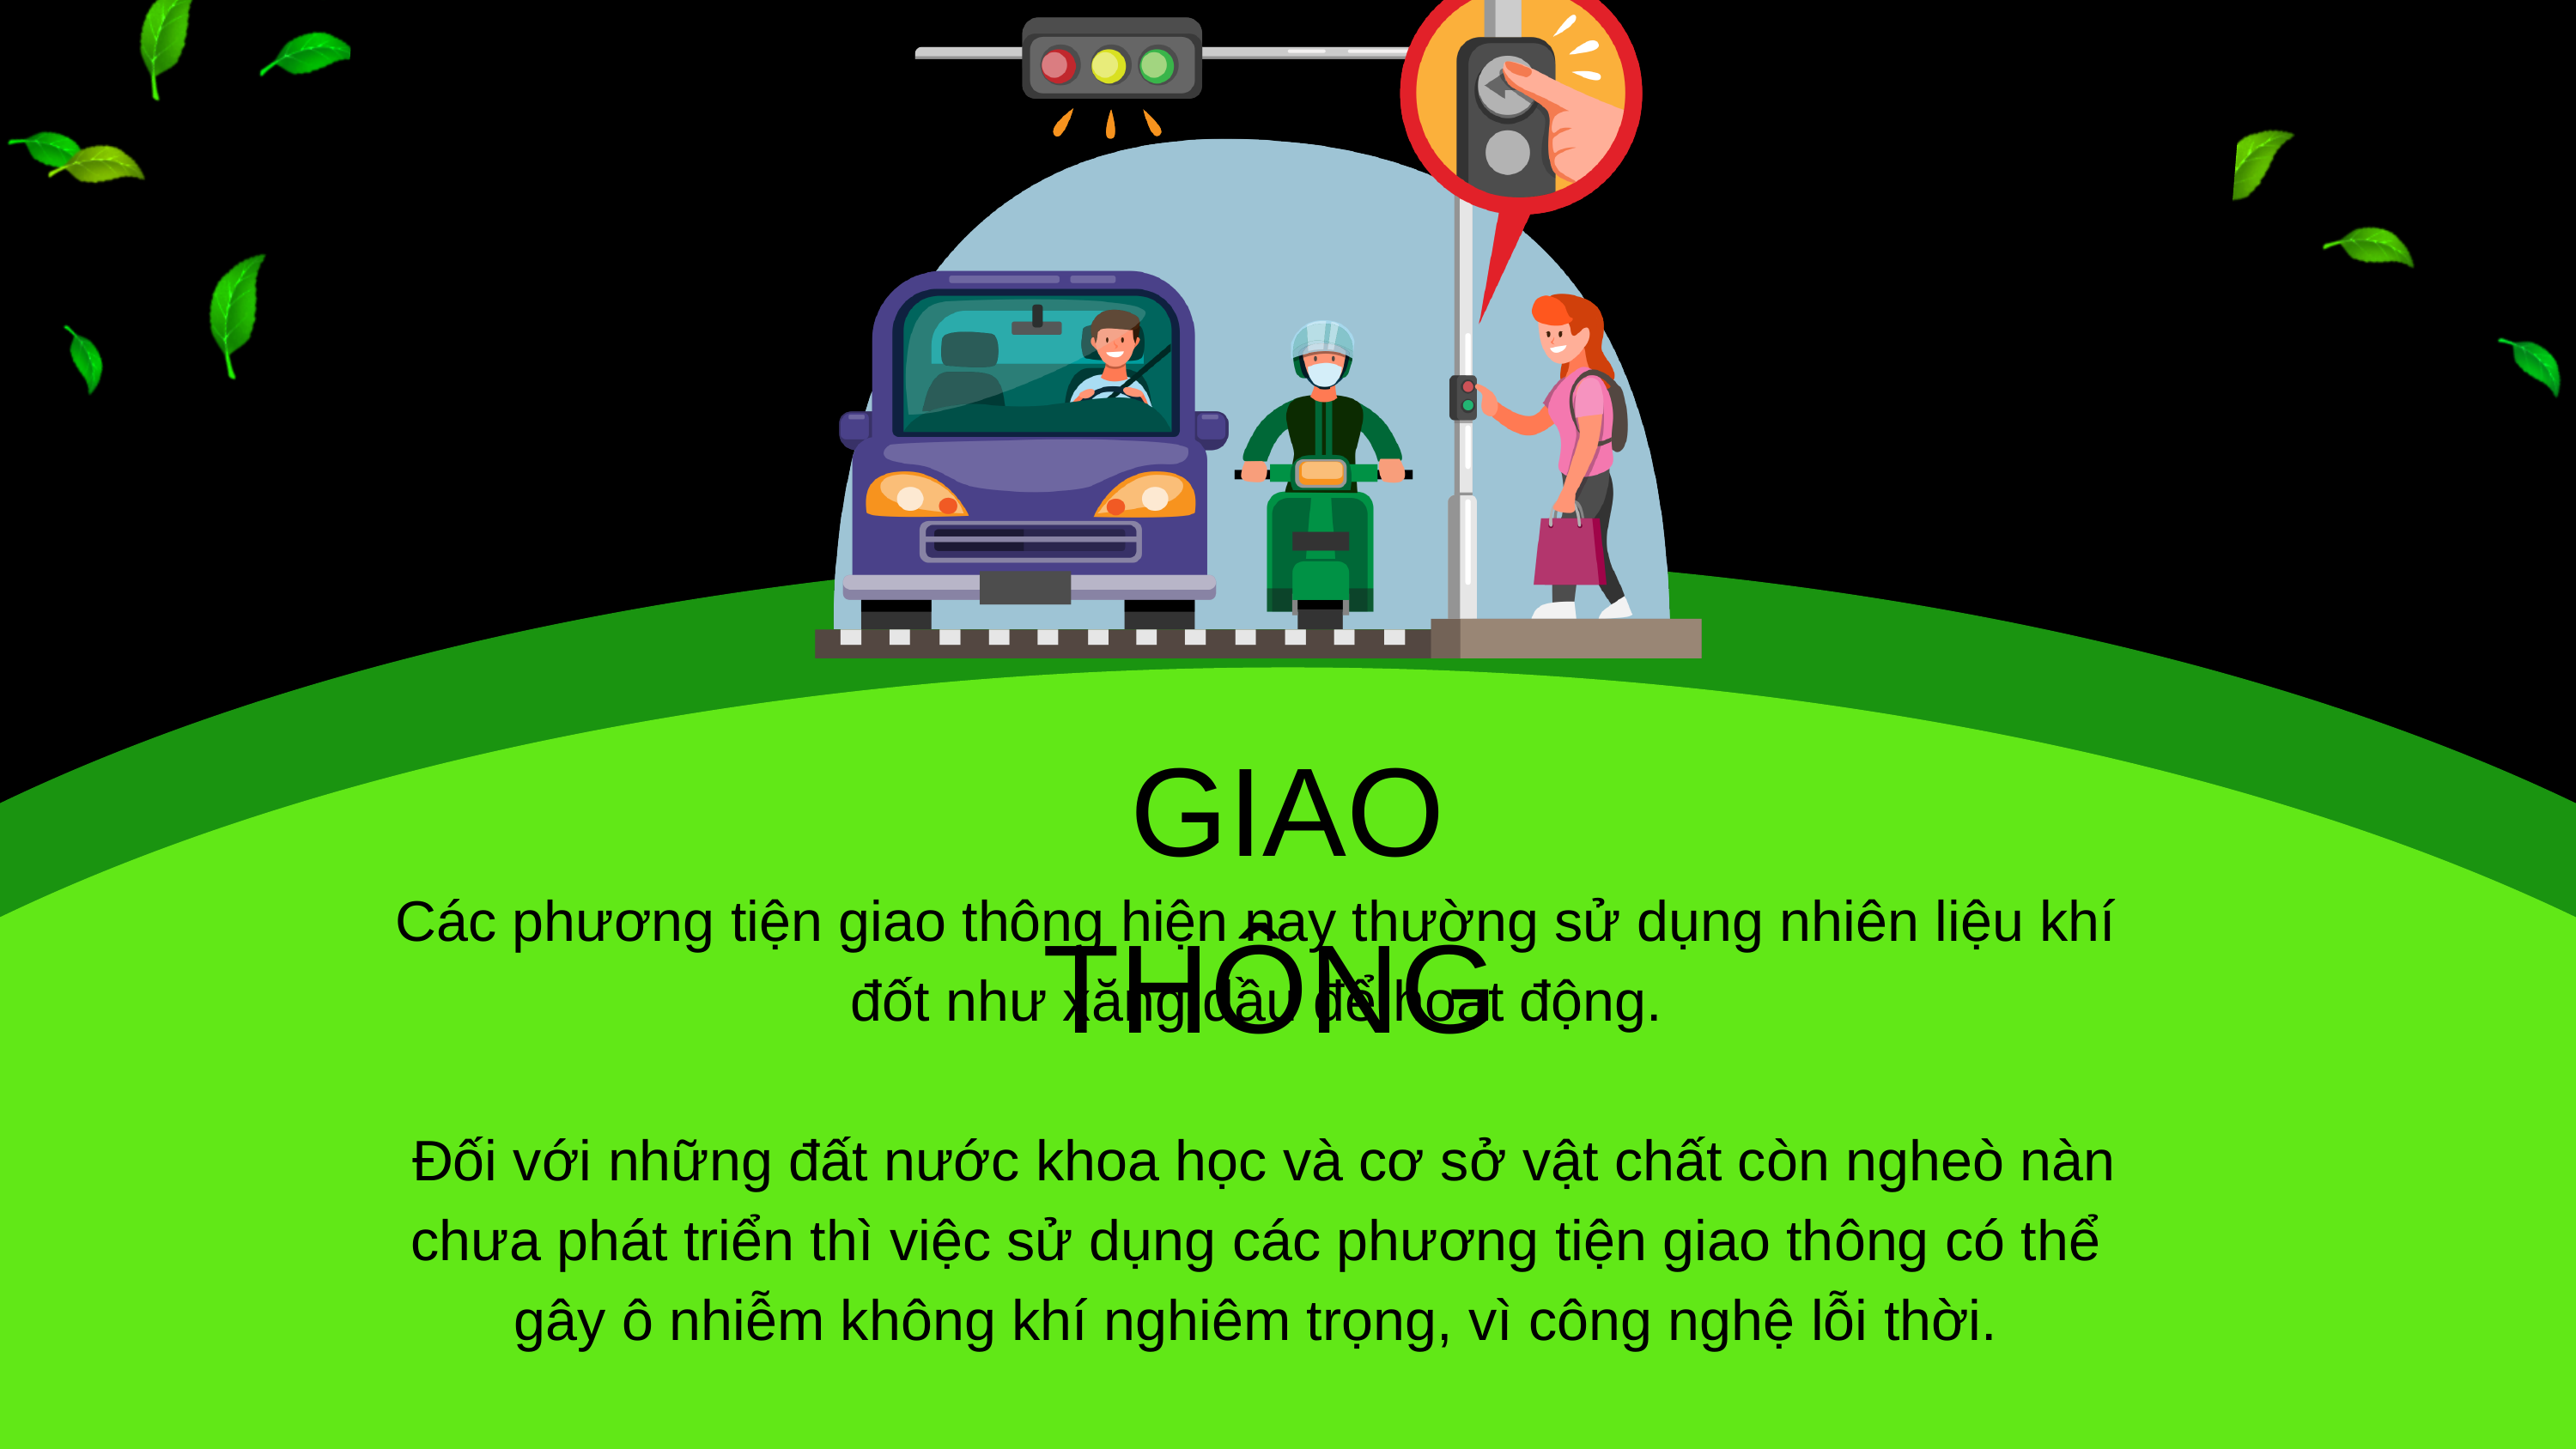

GIAO THÔNG
Các phương tiện giao thông hiện nay thường sử dụng nhiên liệu khí đốt như xăng dầu để hoạt động.

 Đối với những đất nước khoa học và cơ sở vật chất còn ngheò nàn chưa phát triển thì việc sử dụng các phương tiện giao thông có thể gây ô nhiễm không khí nghiêm trọng, vì công nghệ lỗi thời.